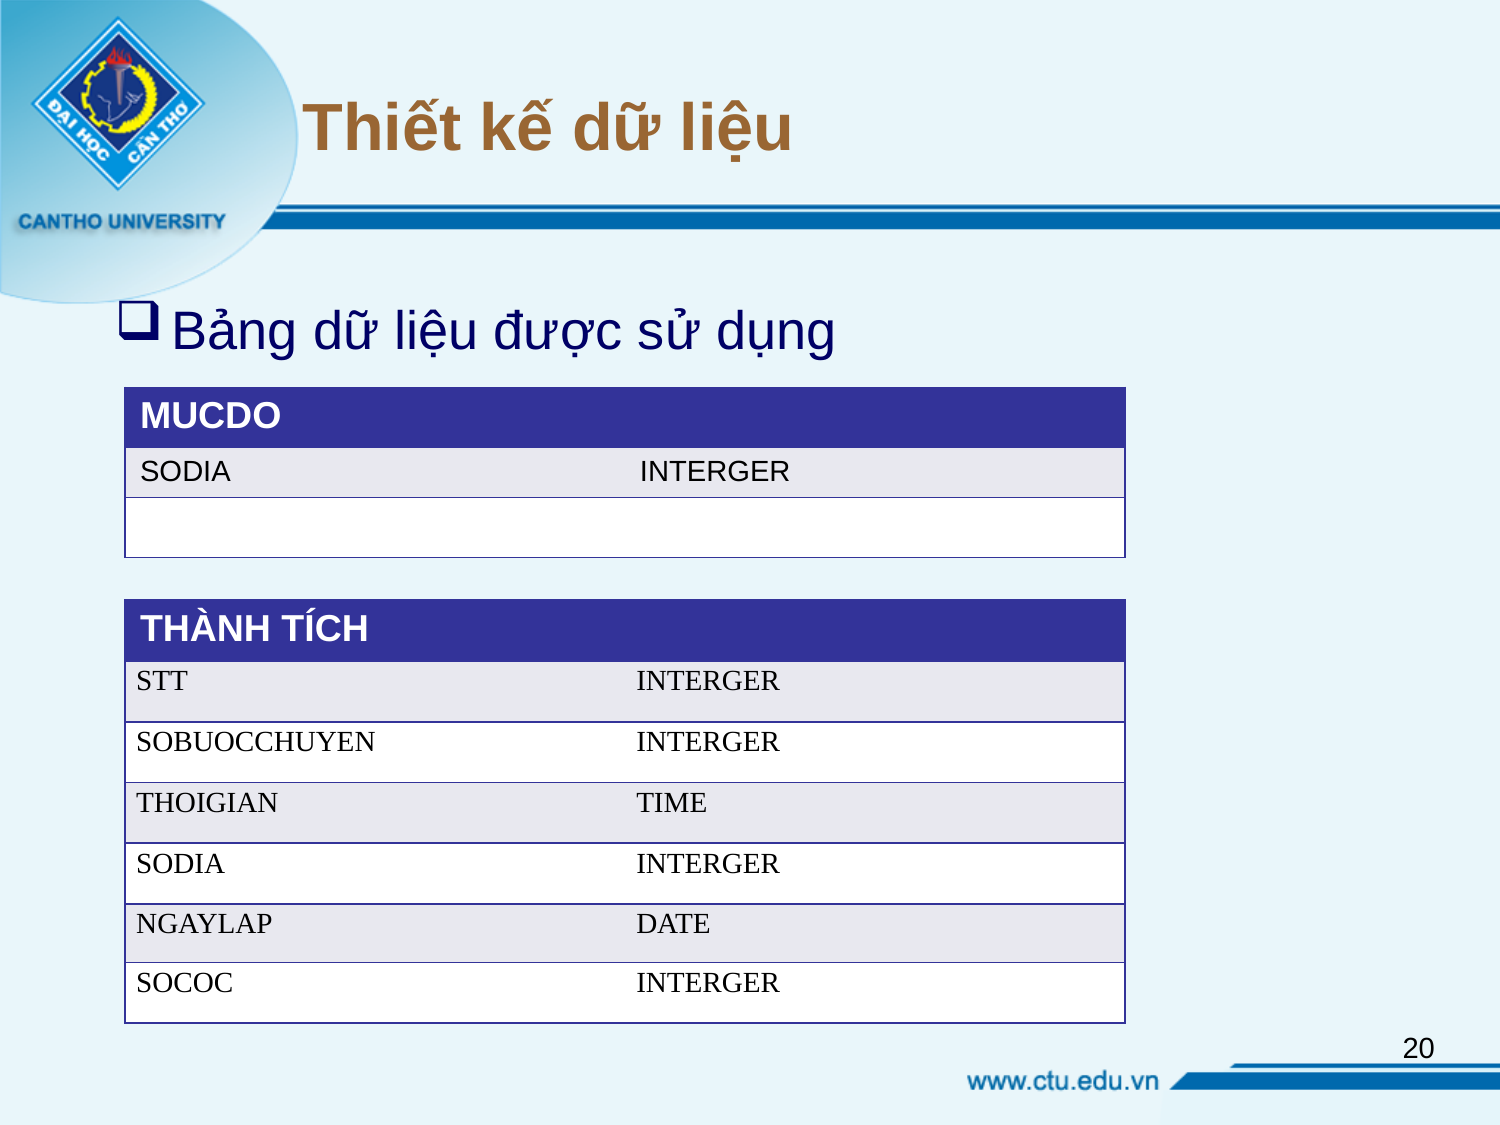

# Thiết kế dữ liệu
Bảng dữ liệu được sử dụng

| MUCDO |  |
| --- | --- |
| SODIA | INTERGER |
|  |  |
| THÀNH TÍCH |  |
| --- | --- |
| STT | INTERGER |
| SOBUOCCHUYEN | INTERGER |
| THOIGIAN | TIME |
| SODIA | INTERGER |
| NGAYLAP | DATE |
| SOCOC | INTERGER |
20